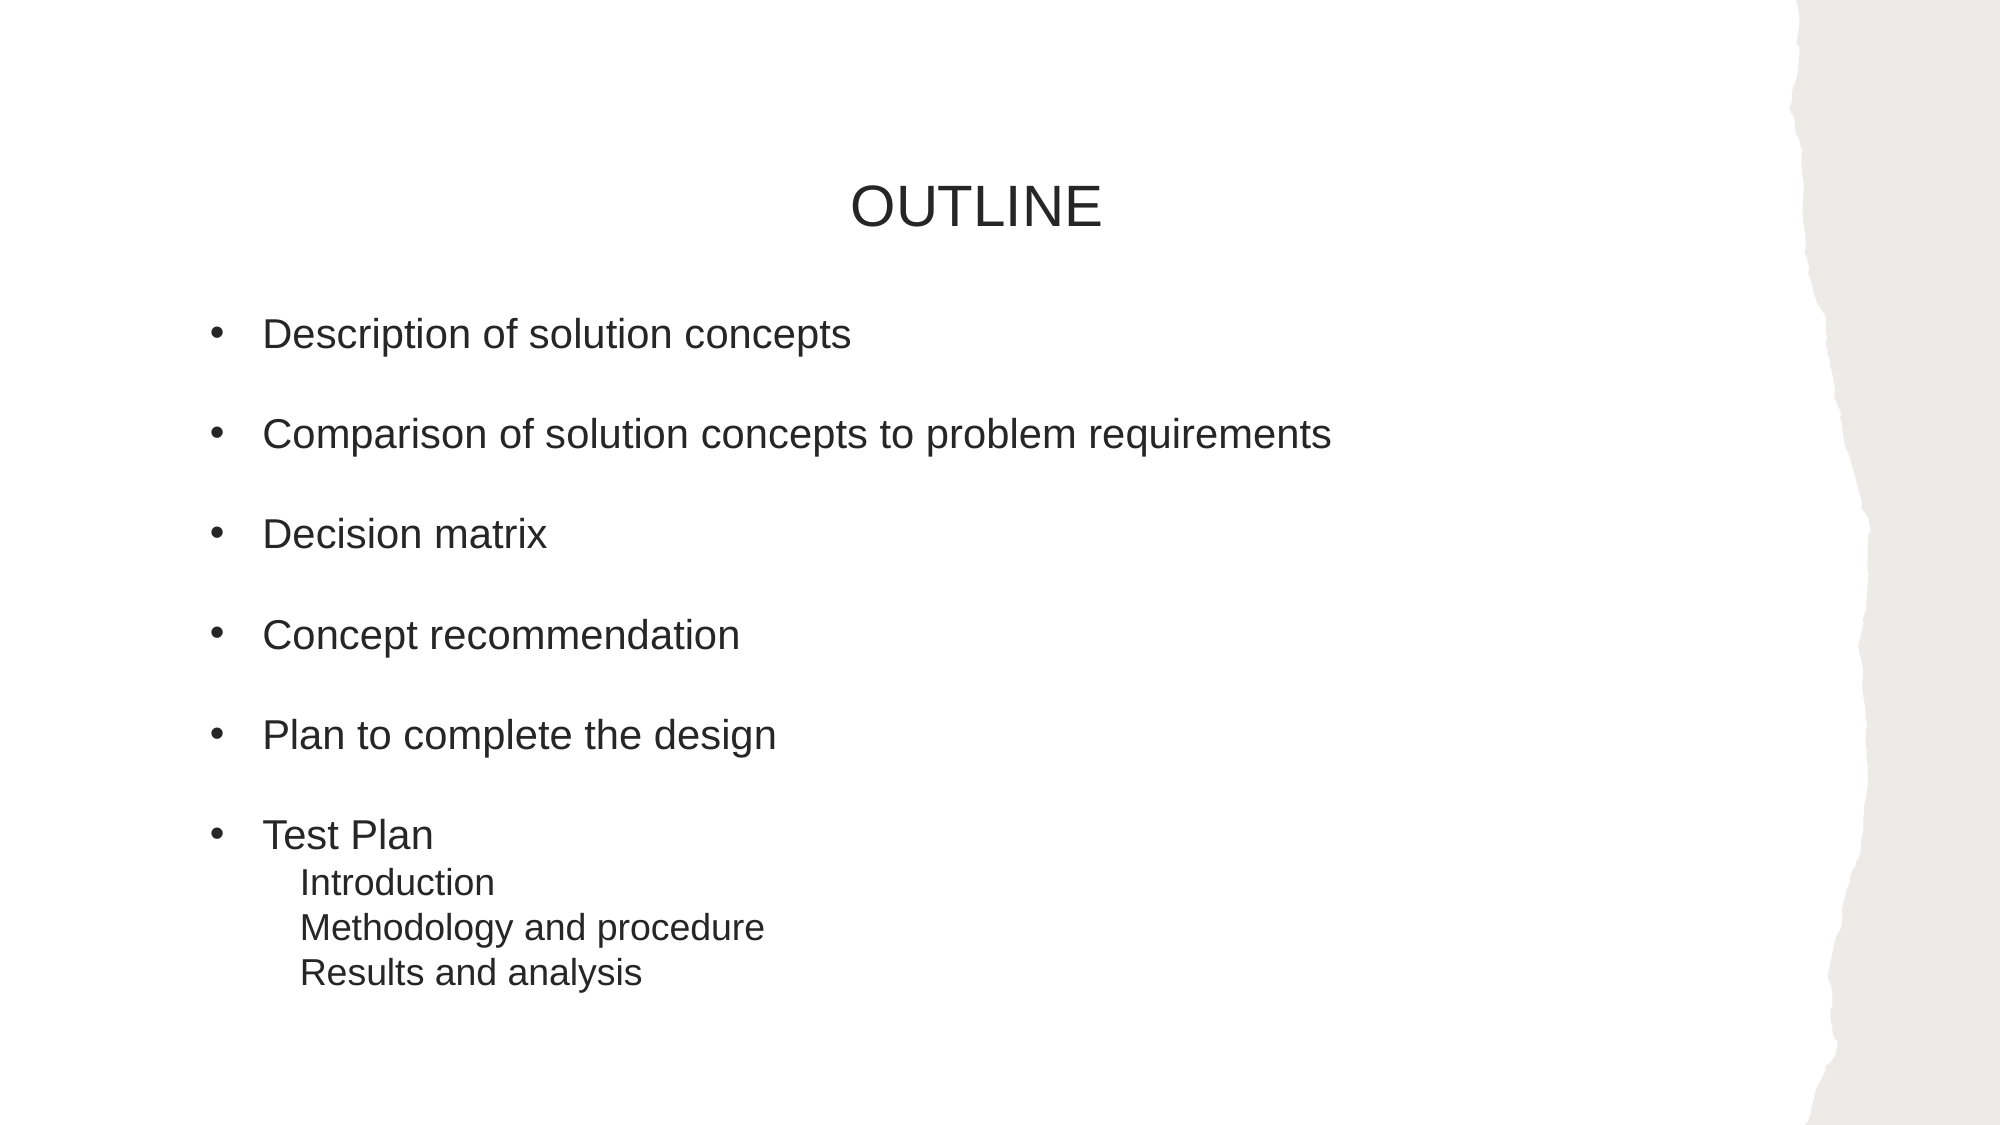

# OUTLINE
Description of solution concepts

Comparison of solution concepts to problem requirements

Decision matrix

Concept recommendation

Plan to complete the design

Test Plan
Introduction
Methodology and procedure
Results and analysis